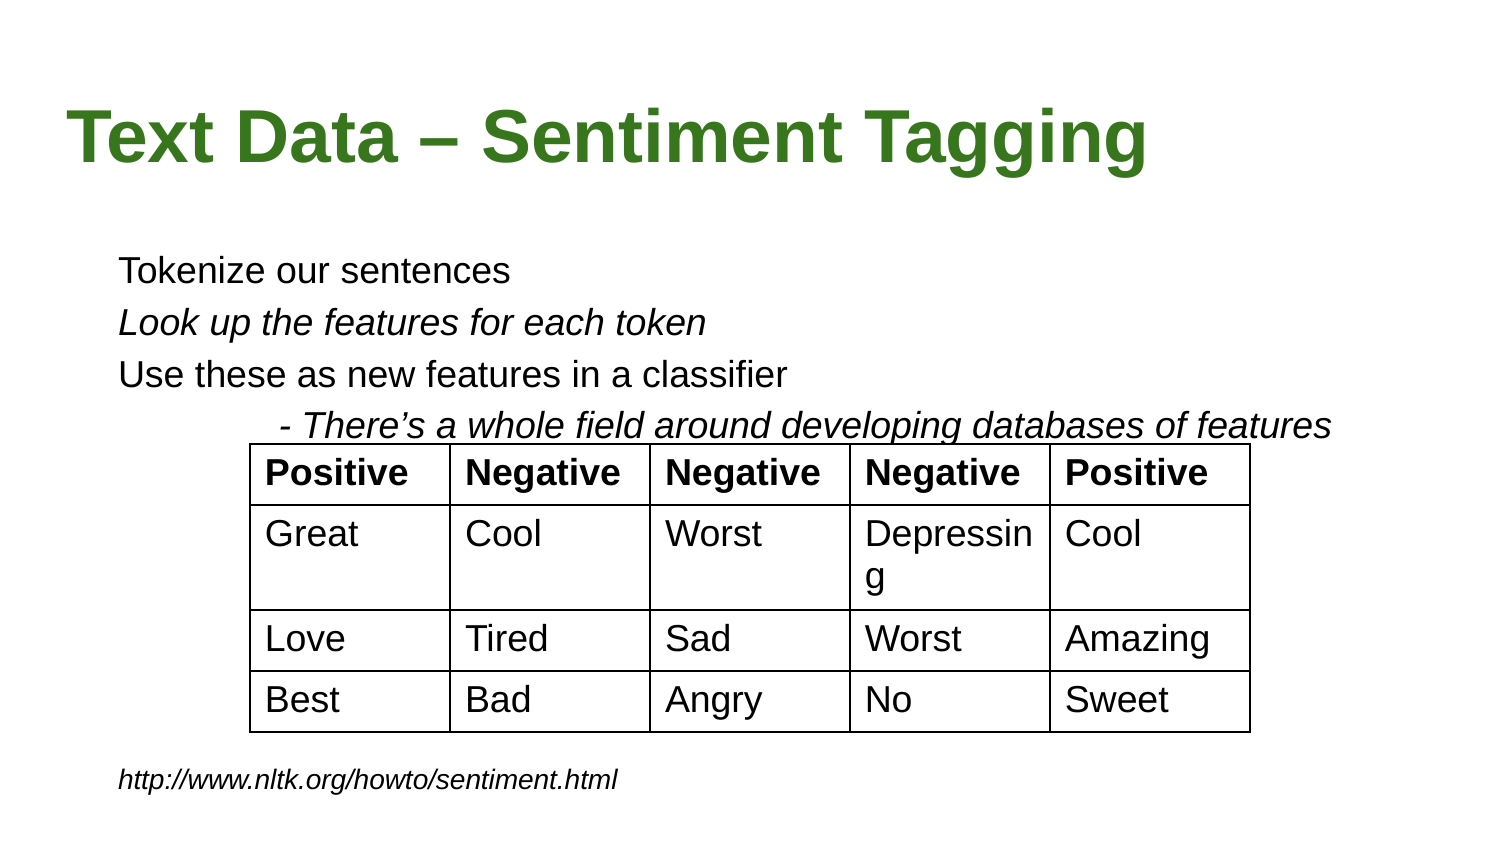

# Text Data – Sentiment Tagging
Tokenize our sentences
Look up the features for each token
Use these as new features in a classifier
	 - There’s a whole field around developing databases of features

http://www.nltk.org/howto/sentiment.html
| Positive | Negative | Negative | Negative | Positive |
| --- | --- | --- | --- | --- |
| Great | Cool | Worst | Depressing | Cool |
| Love | Tired | Sad | Worst | Amazing |
| Best | Bad | Angry | No | Sweet |